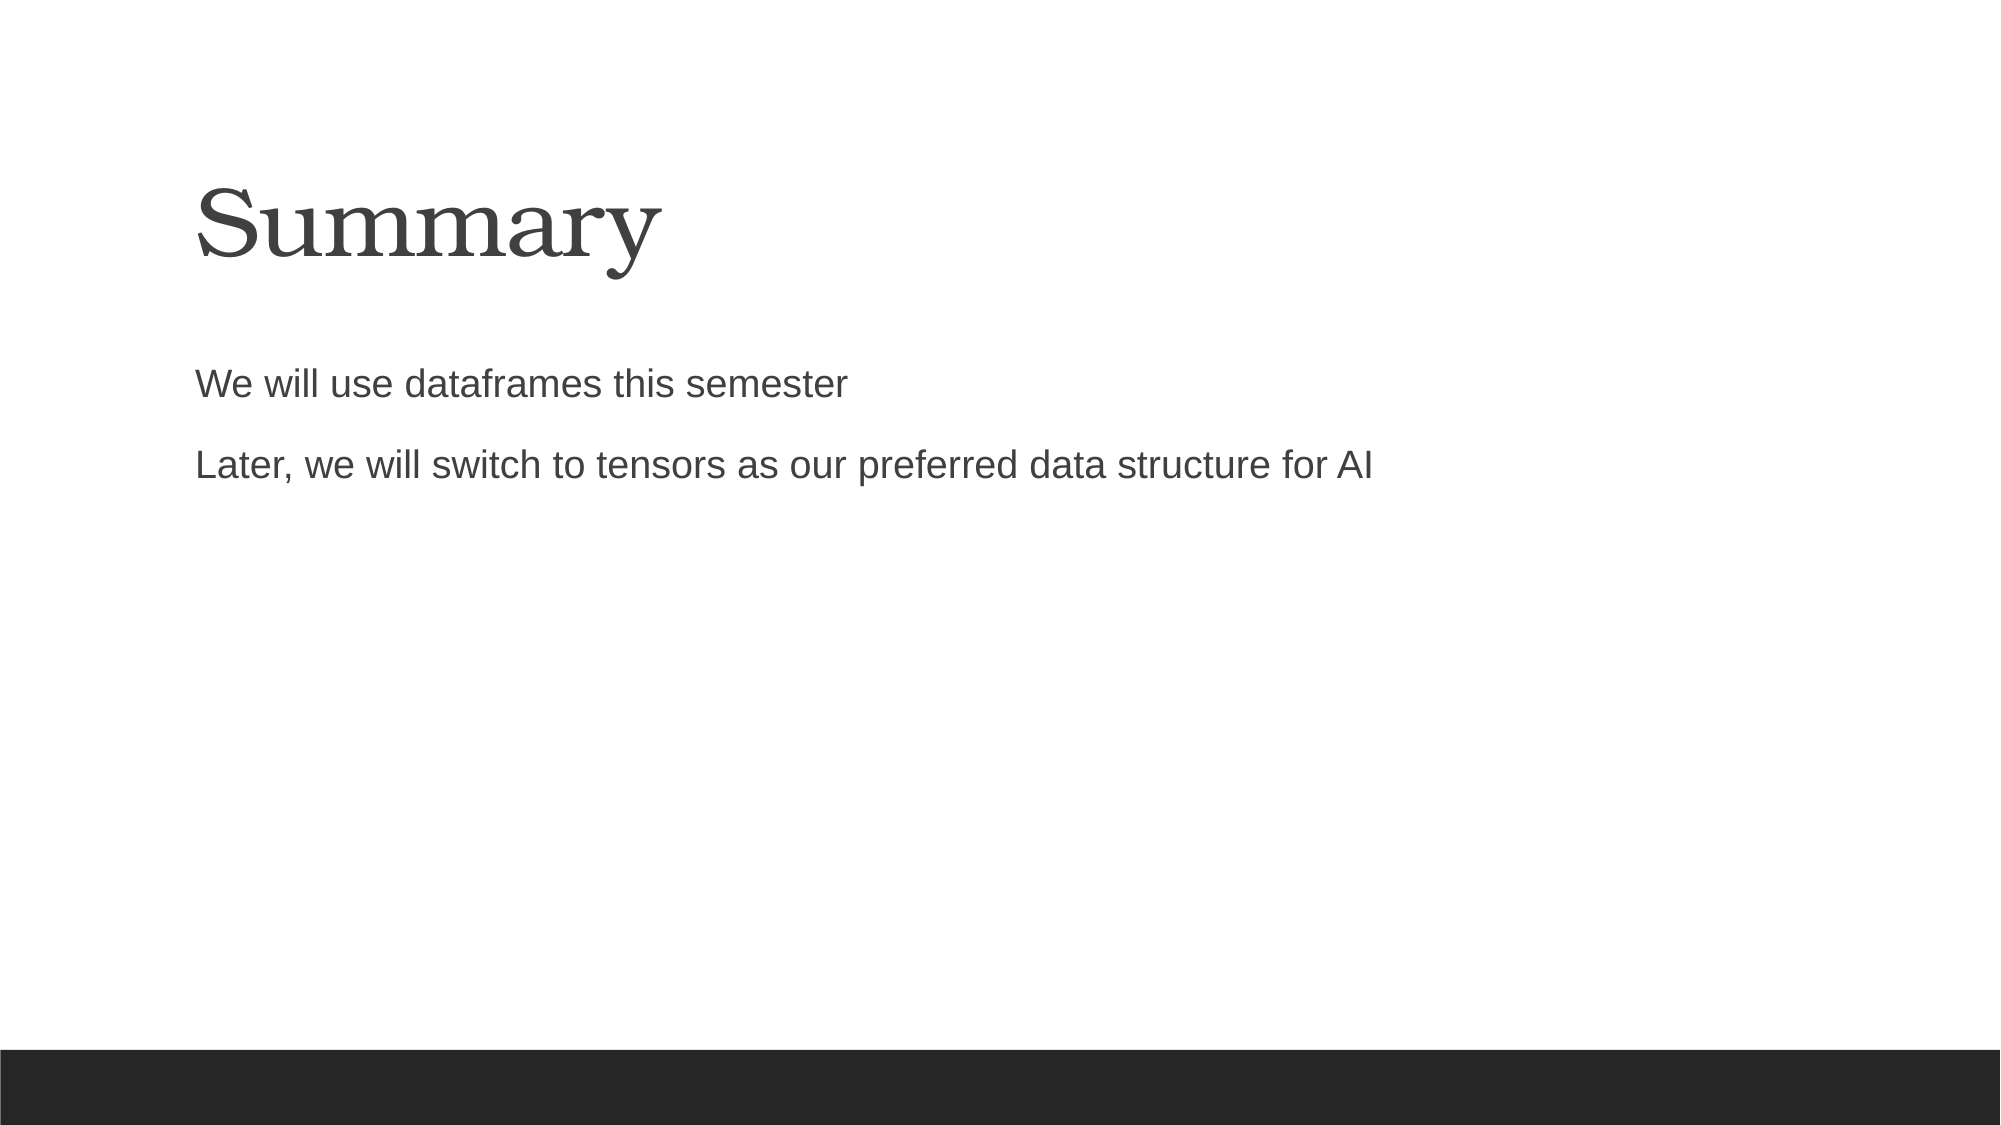

# Summary
We will use dataframes this semester
Later, we will switch to tensors as our preferred data structure for AI